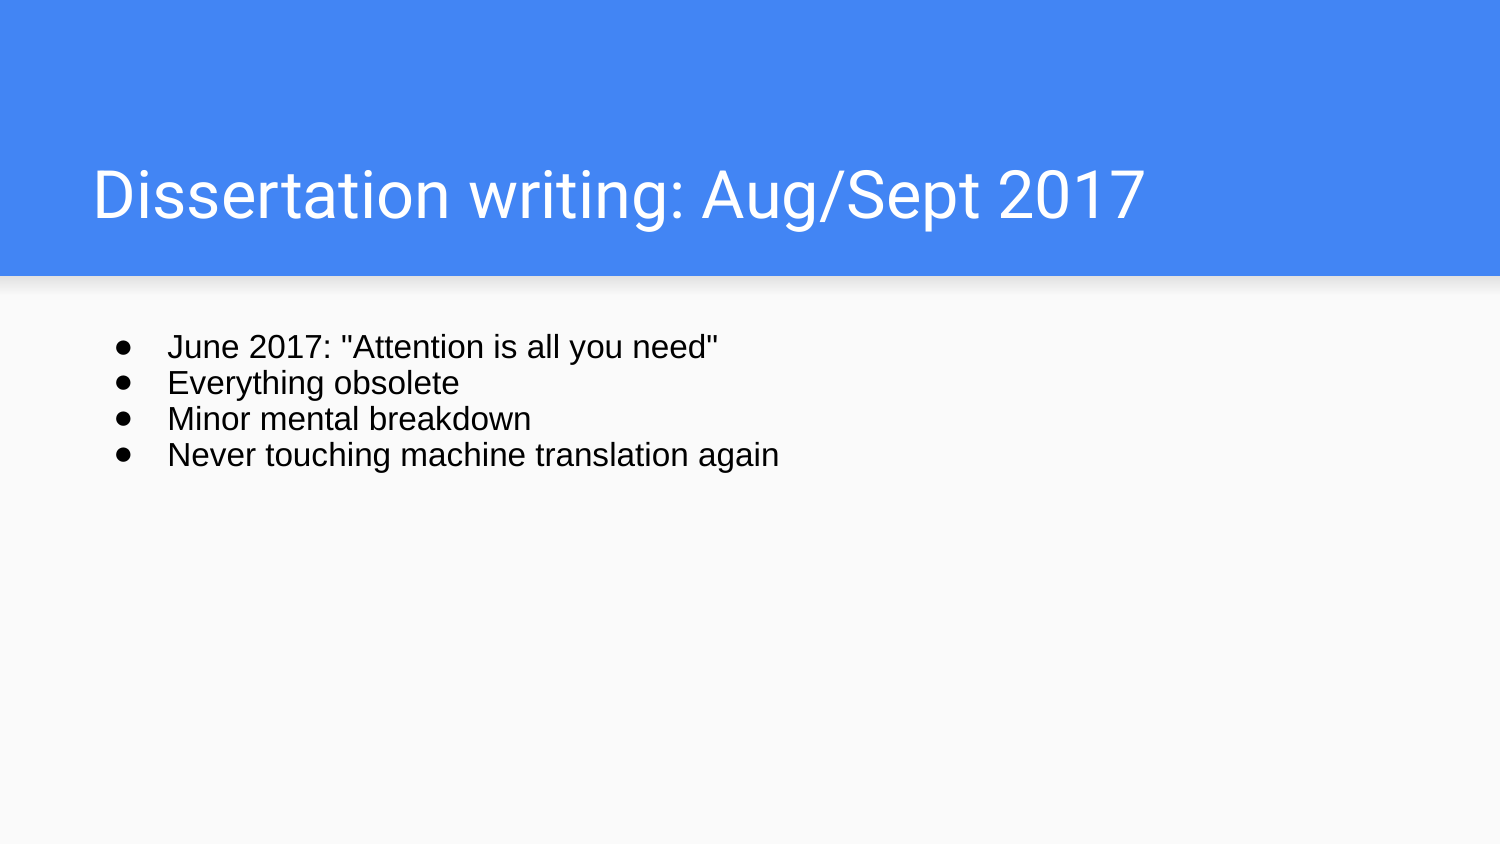

# Dissertation writing: Aug/Sept 2017
June 2017: "Attention is all you need"
Everything obsolete
Minor mental breakdown
Never touching machine translation again